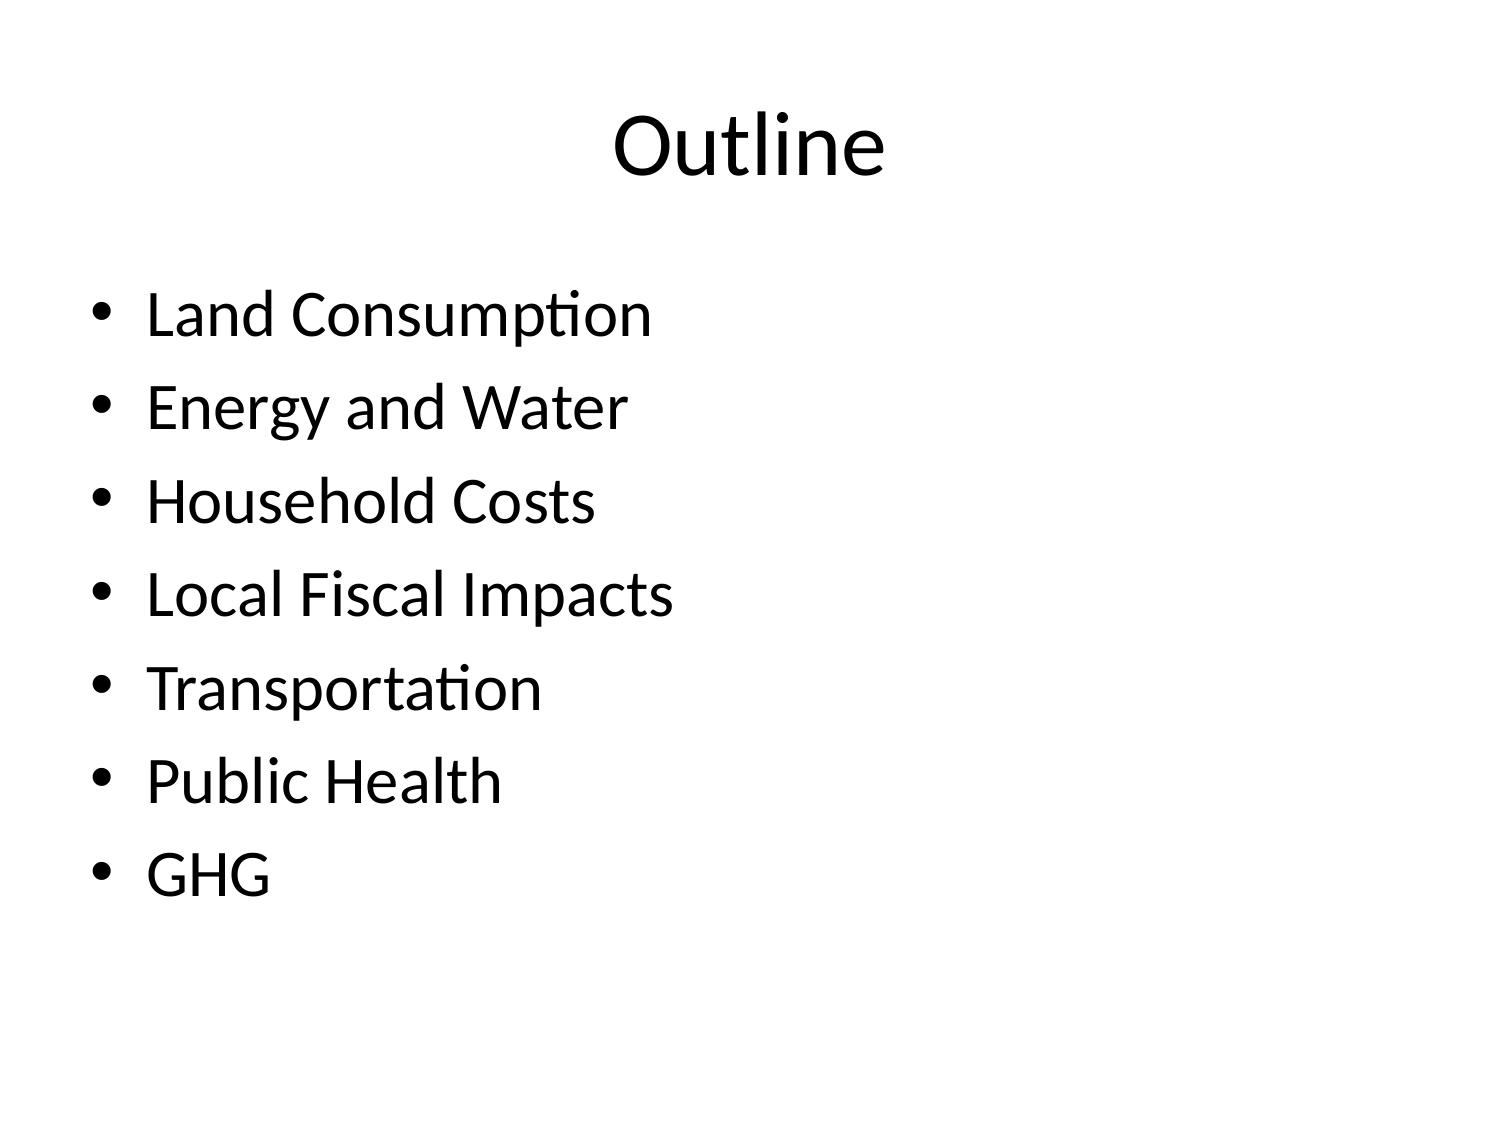

# Outline
Land Consumption
Energy and Water
Household Costs
Local Fiscal Impacts
Transportation
Public Health
GHG